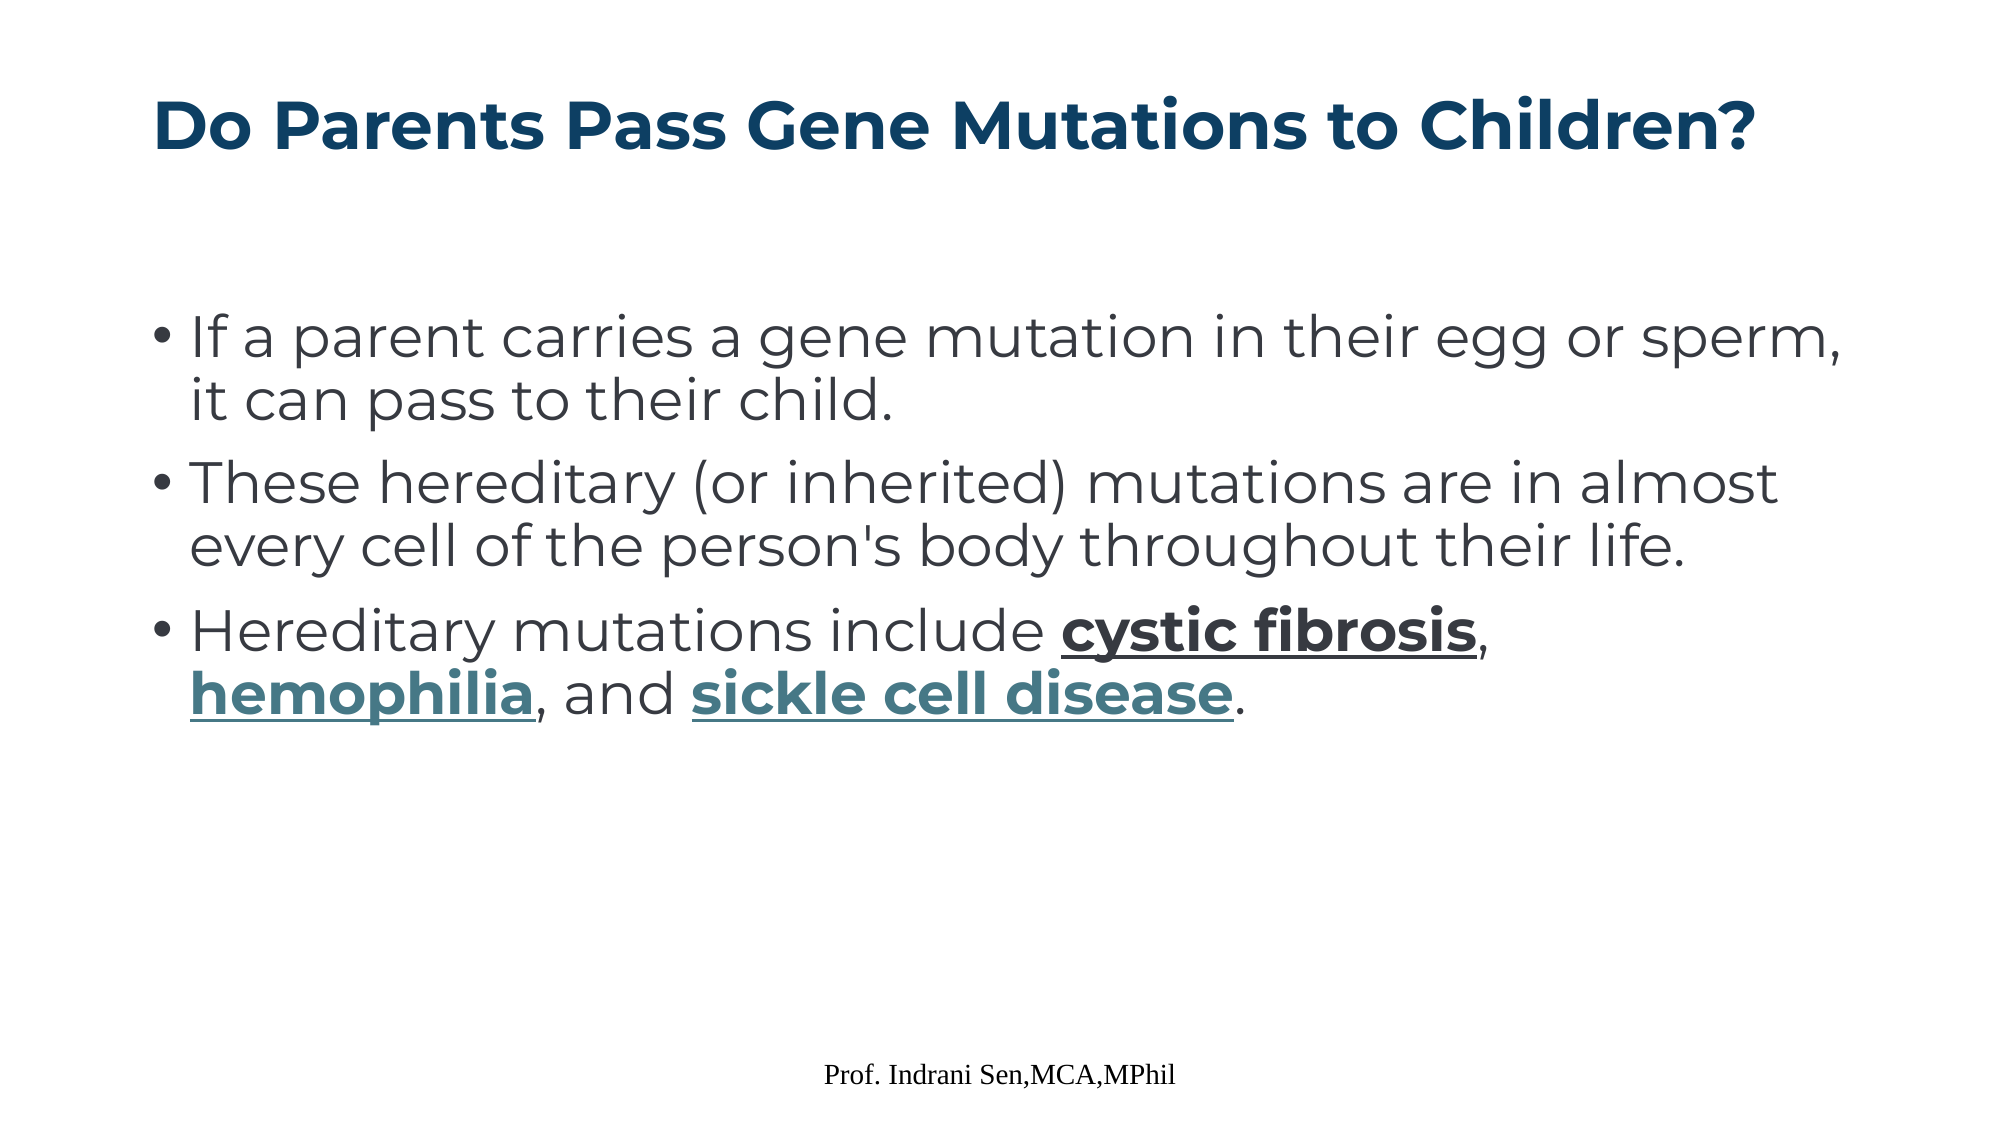

# Do Parents Pass Gene Mutations to Children?
If a parent carries a gene mutation in their egg or sperm, it can pass to their child.
These hereditary (or inherited) mutations are in almost every cell of the person's body throughout their life.
Hereditary mutations include cystic fibrosis, hemophilia, and sickle cell disease.

Prof. Indrani Sen,MCA,MPhil